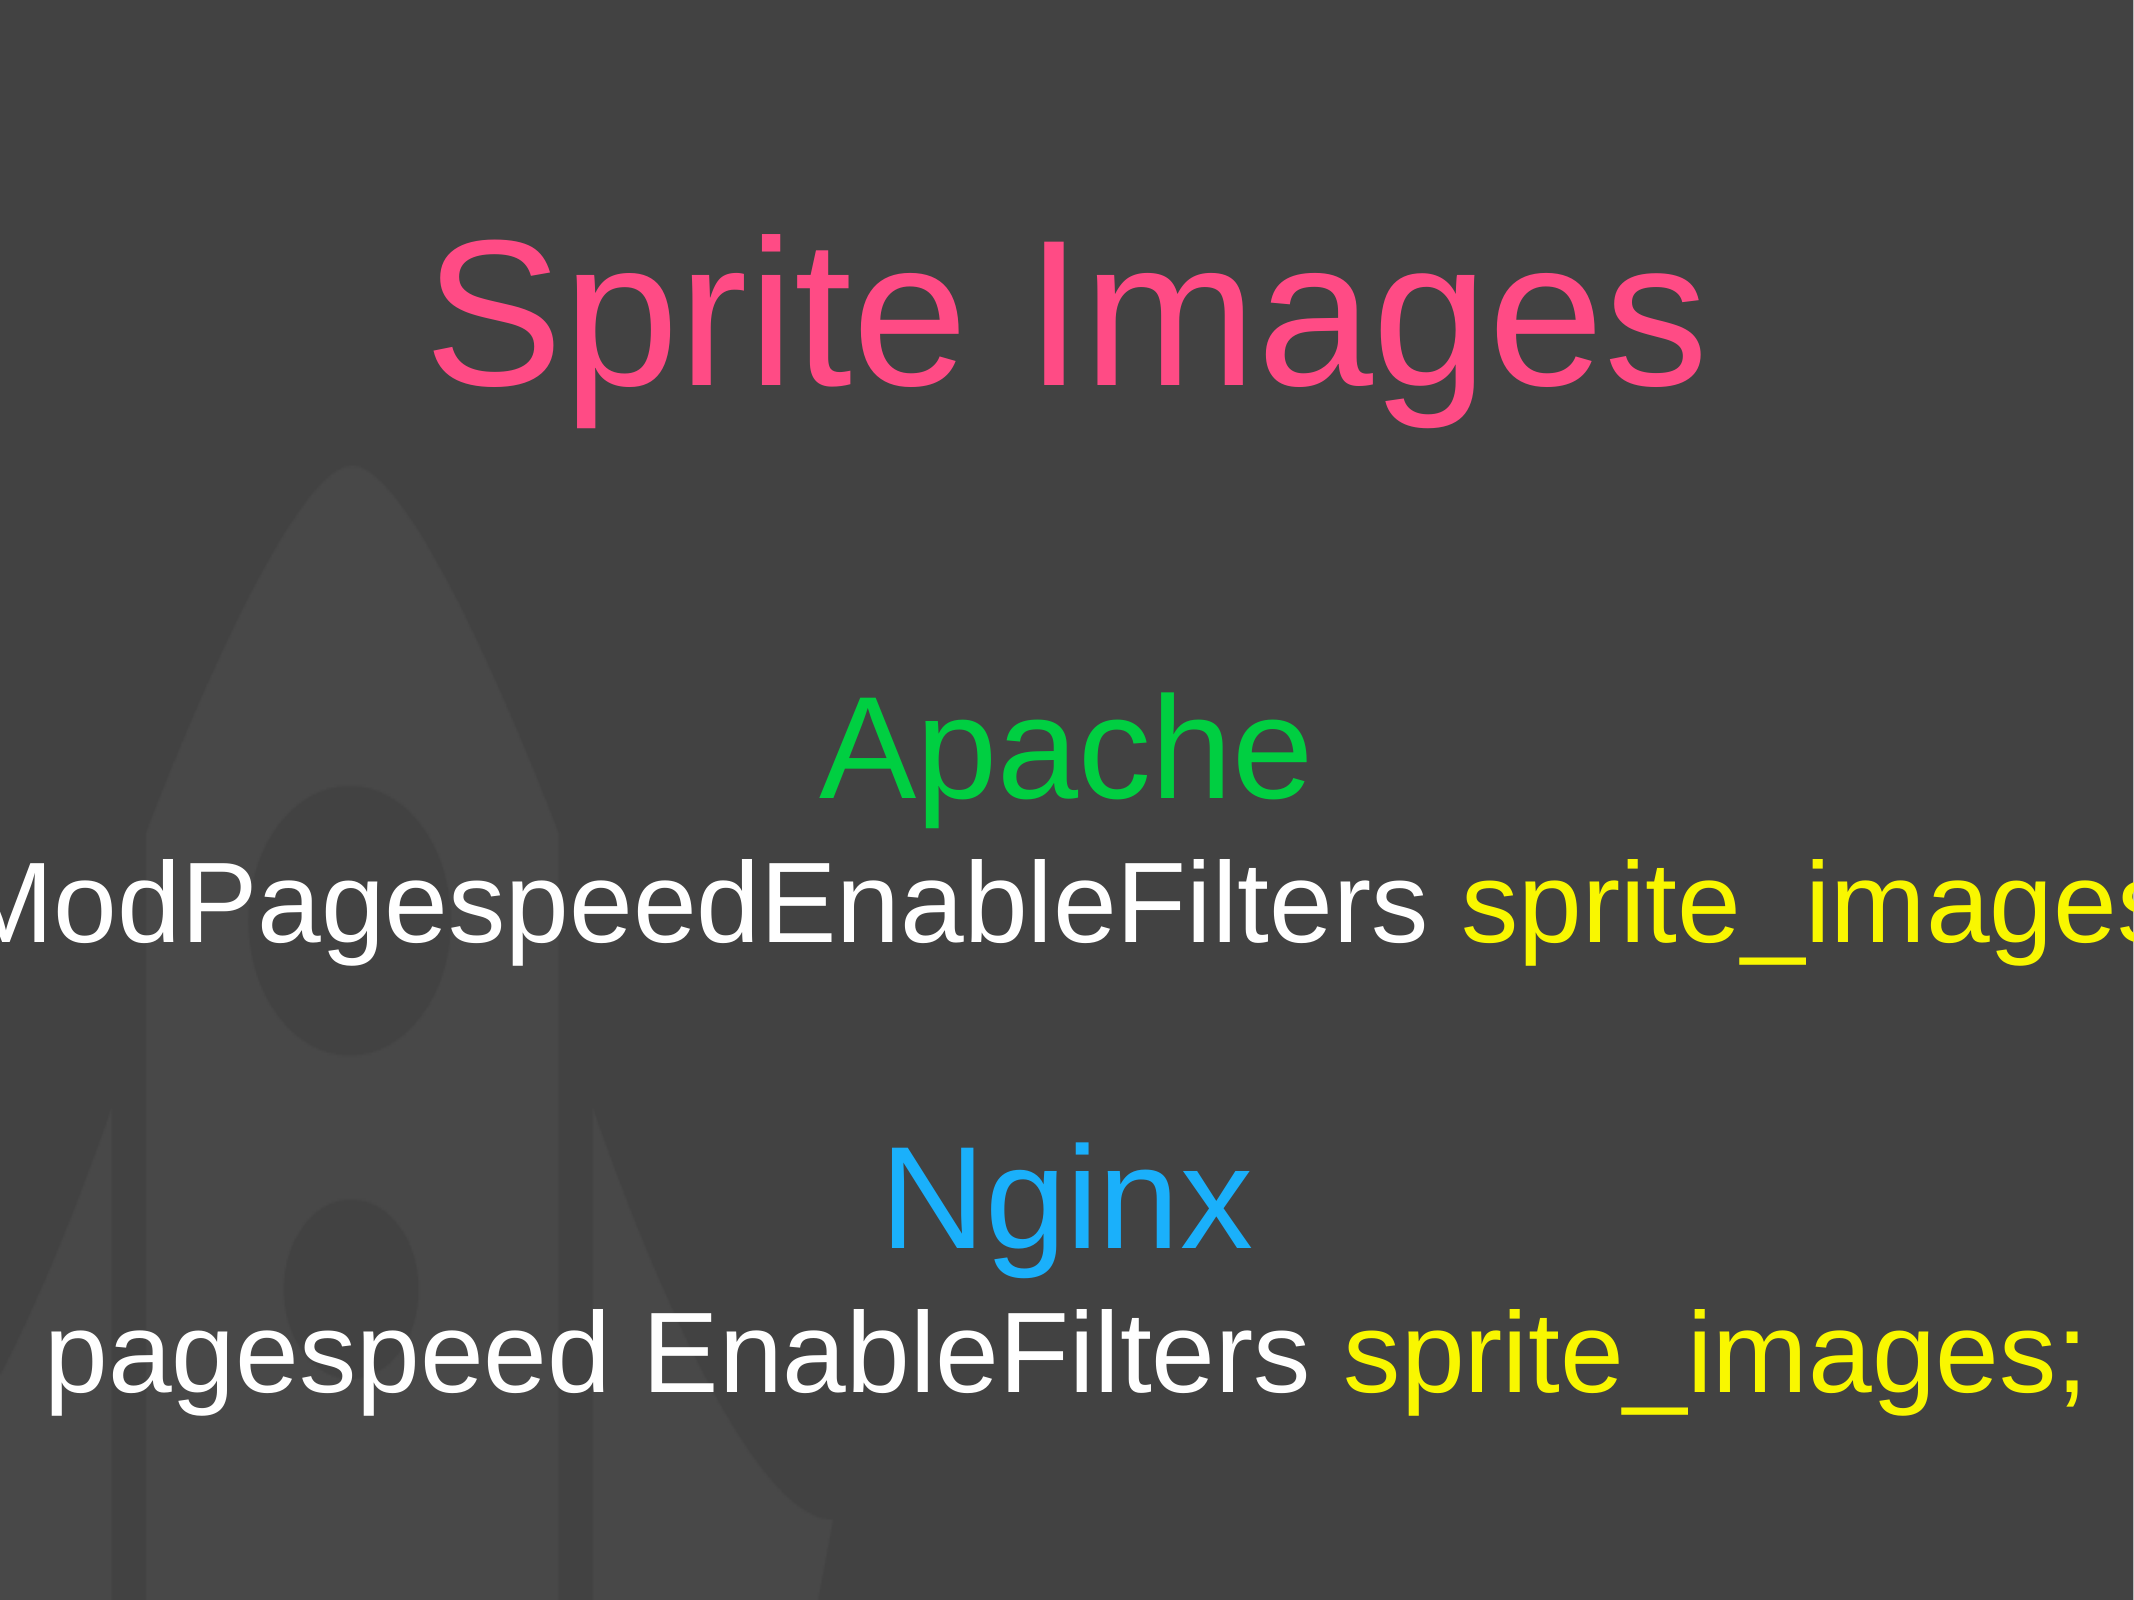

Sprite Images
Apache
ModPagespeedEnableFilters sprite_images

Nginx
pagespeed EnableFilters sprite_images;